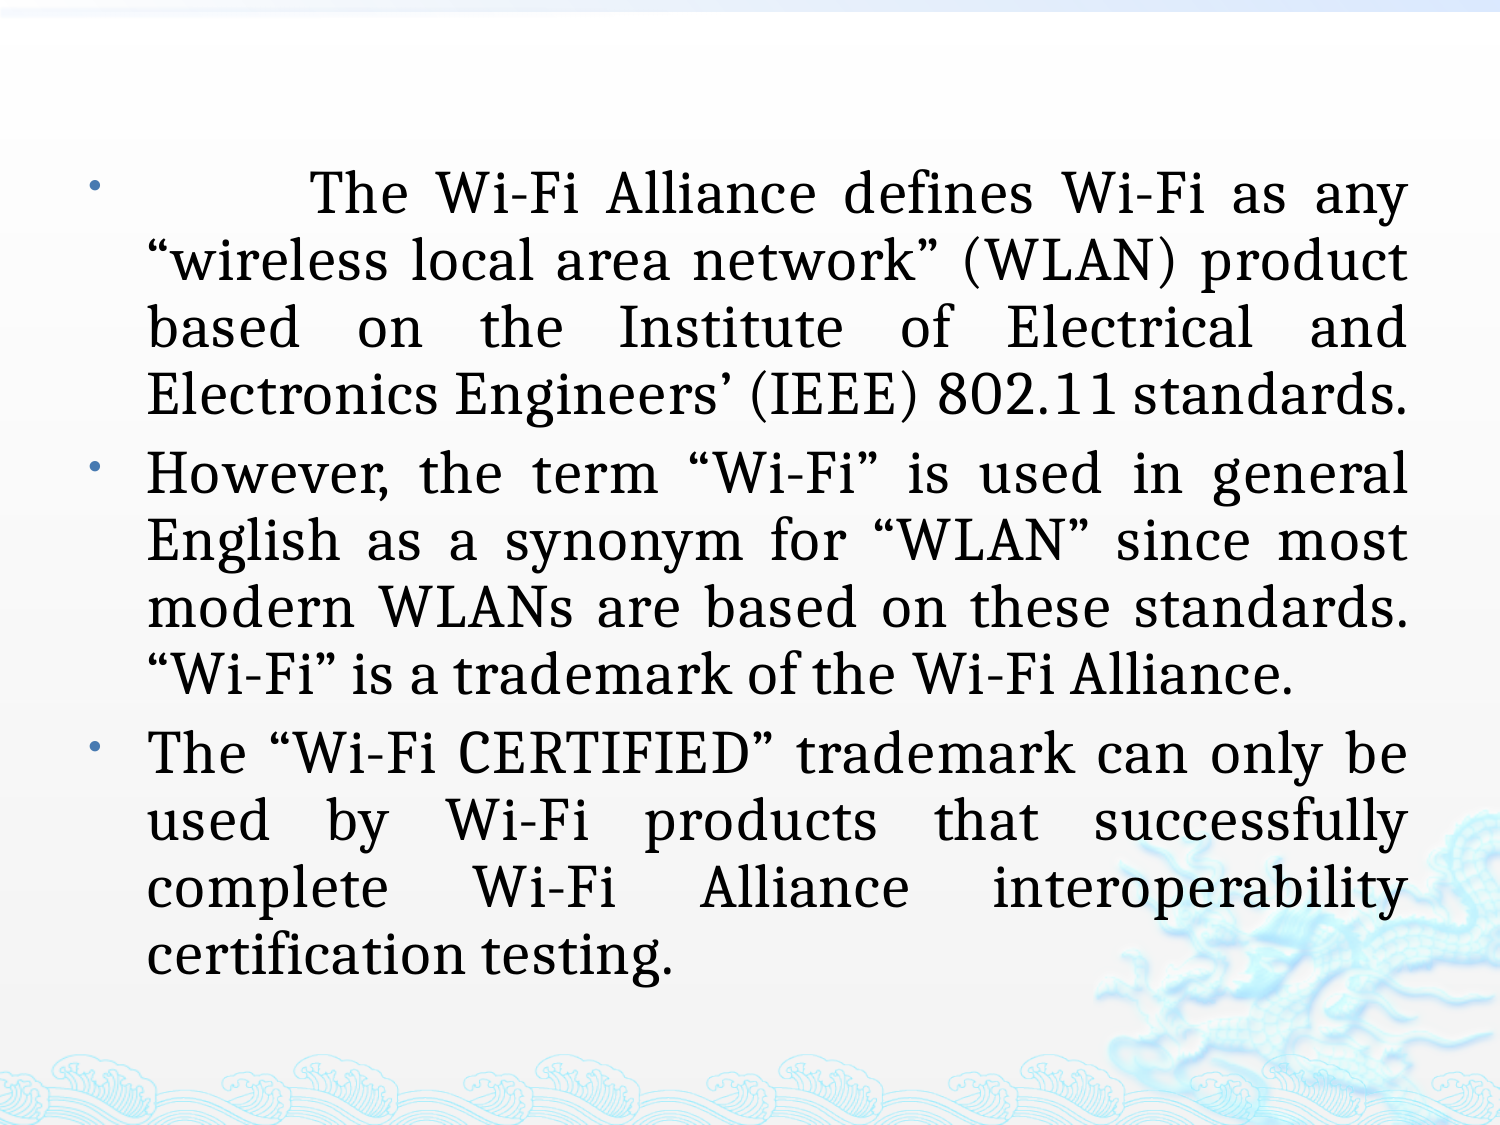

The Wi-Fi Alliance defines Wi-Fi as any “wireless local area network” (WLAN) product based on the Institute of Electrical and Electronics Engineers’ (IEEE) 802.11 standards.
However, the term “Wi-Fi” is used in general English as a synonym for “WLAN” since most modern WLANs are based on these standards. “Wi-Fi” is a trademark of the Wi-Fi Alliance.
The “Wi-Fi CERTIFIED” trademark can only be used by Wi-Fi products that successfully complete Wi-Fi Alliance interoperability certification testing.